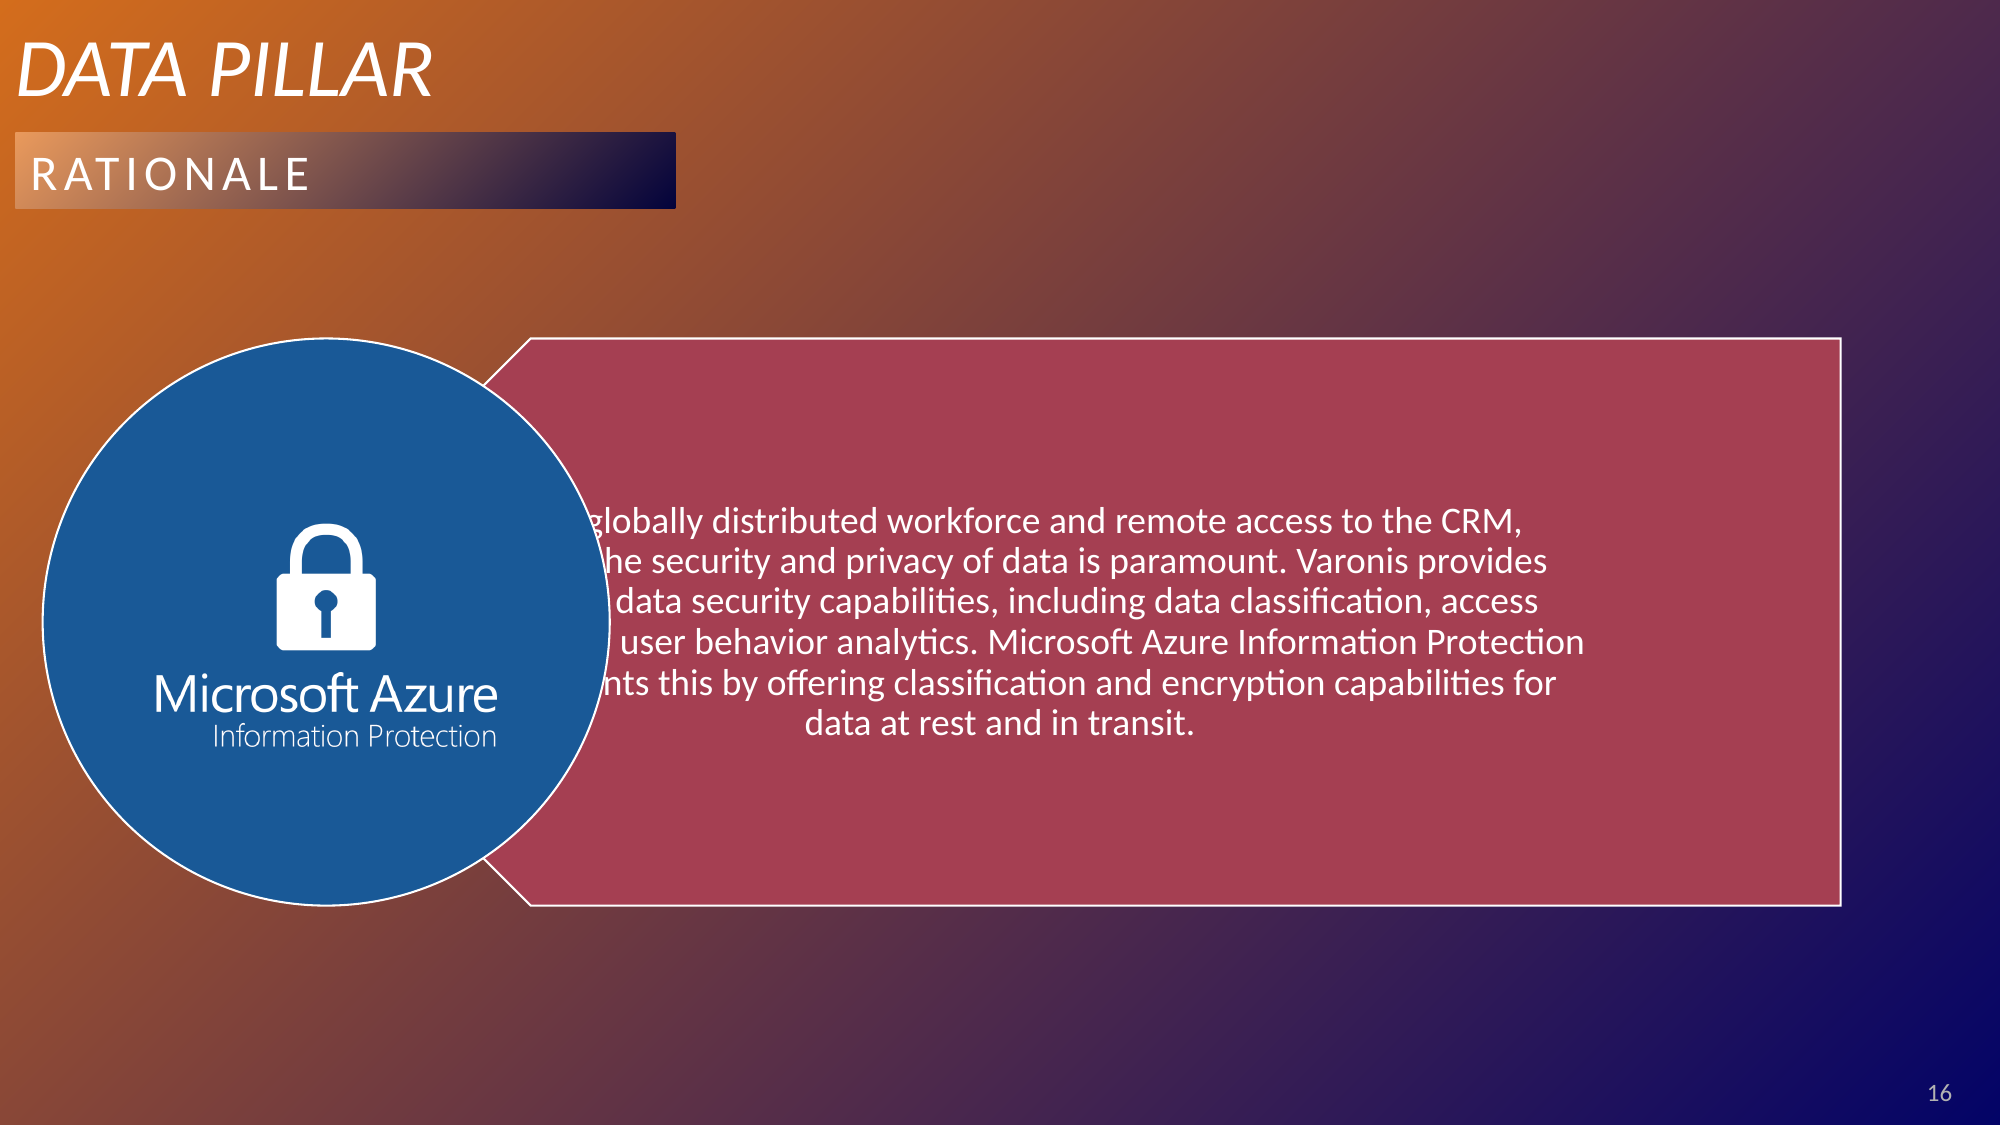

# DATA PILLAR
RATIONALE
With a globally distributed workforce and remote access to the CRM, ensuring the security and privacy of data is paramount. Varonis provides advanced data security capabilities, including data classification, access controls, and user behavior analytics. Microsoft Azure Information Protection complements this by offering classification and encryption capabilities for data at rest and in transit.
16